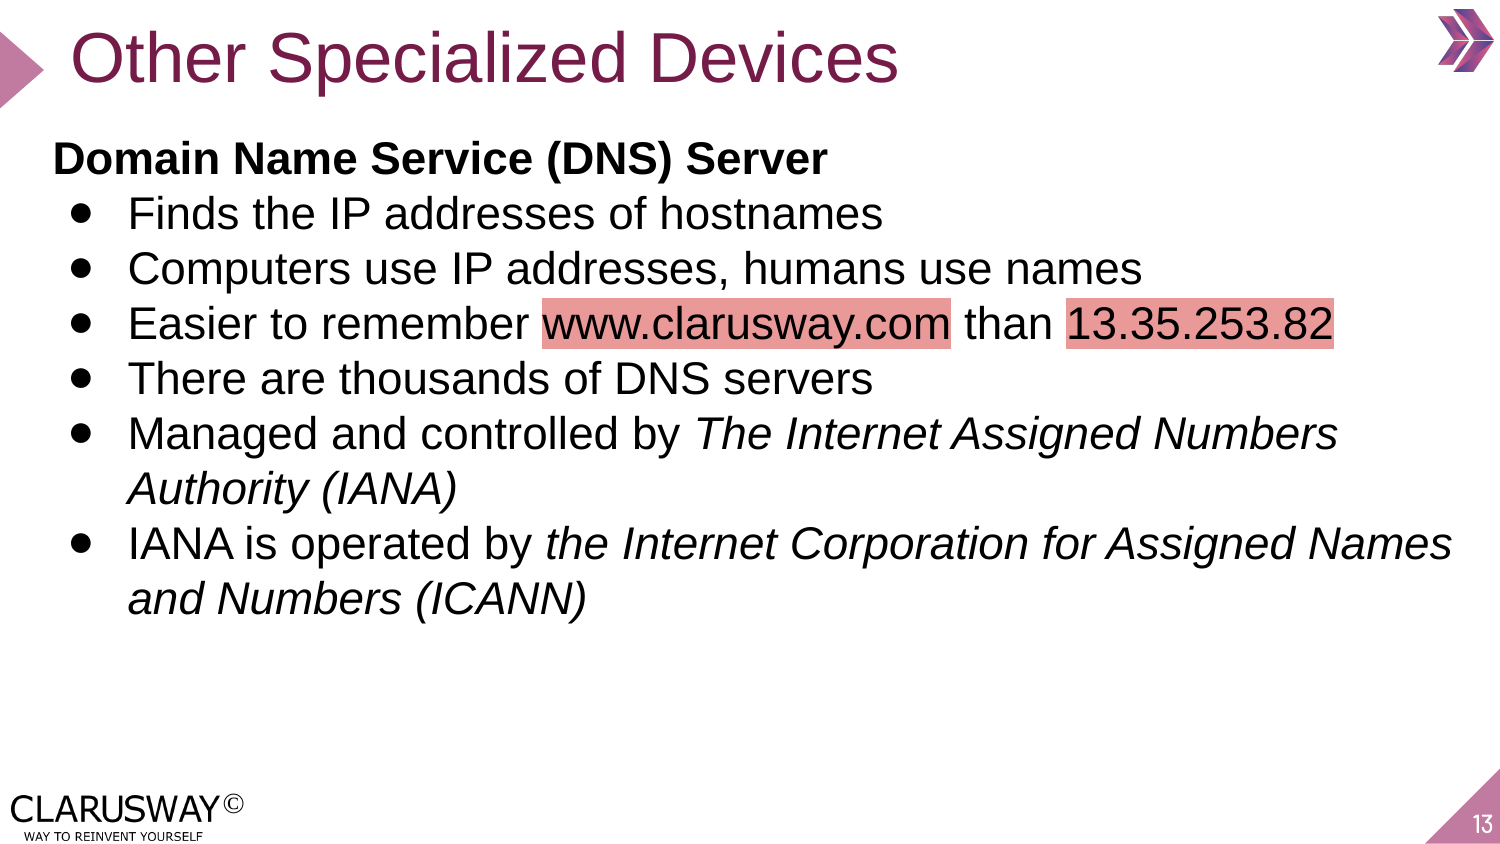

# Other Specialized Devices
Domain Name Service (DNS) Server
Finds the IP addresses of hostnames
Computers use IP addresses, humans use names
Easier to remember www.clarusway.com than 13.35.253.82
There are thousands of DNS servers
Managed and controlled by The Internet Assigned Numbers Authority (IANA)
IANA is operated by the Internet Corporation for Assigned Names and Numbers (ICANN)

13